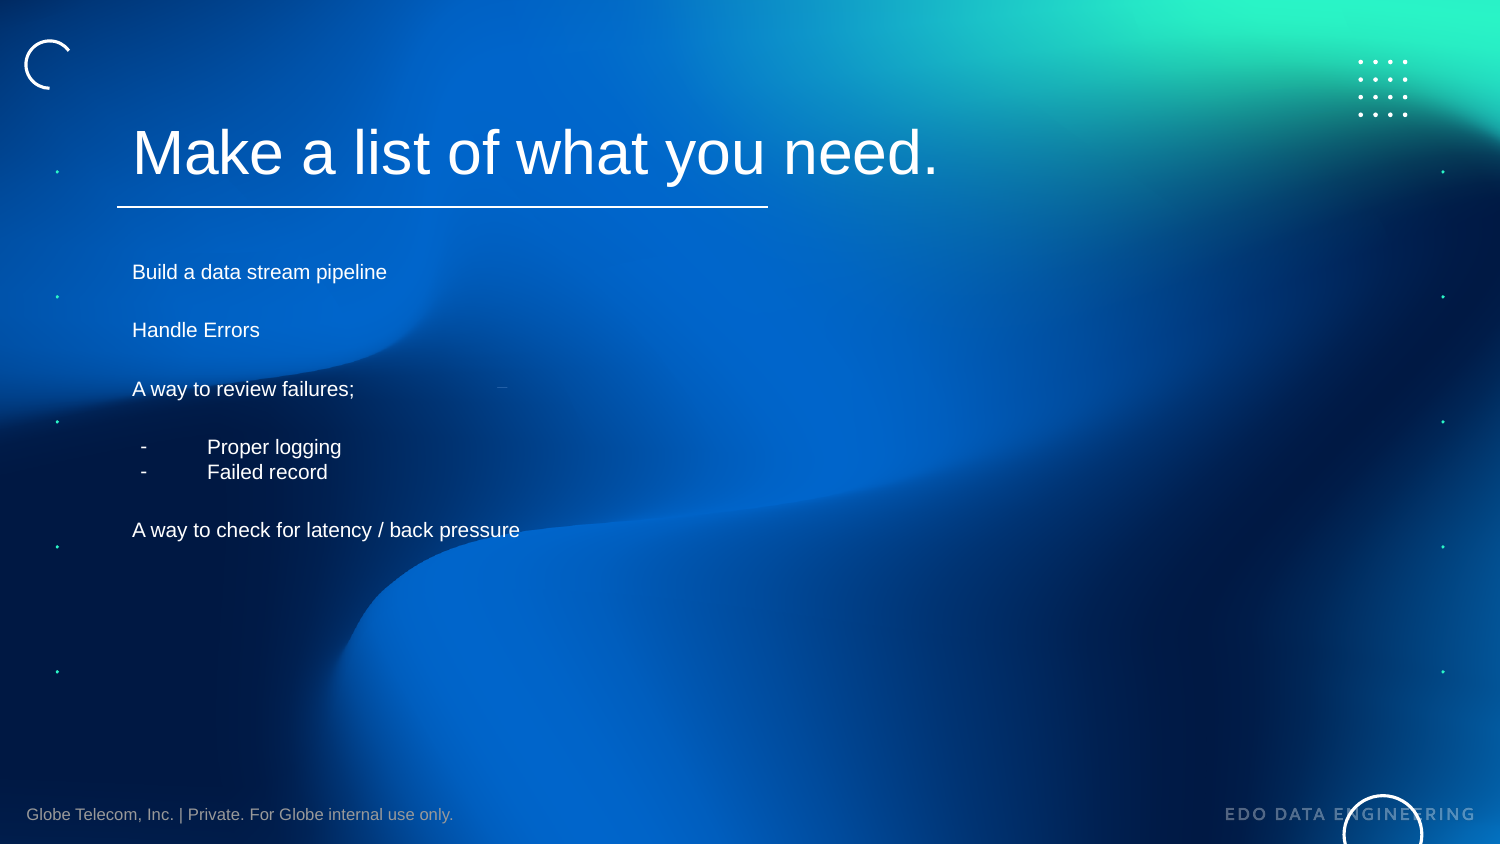

# Make a list of what you need.
Build a data stream pipeline
Handle Errors
A way to review failures;
Proper logging
Failed record
A way to check for latency / back pressure